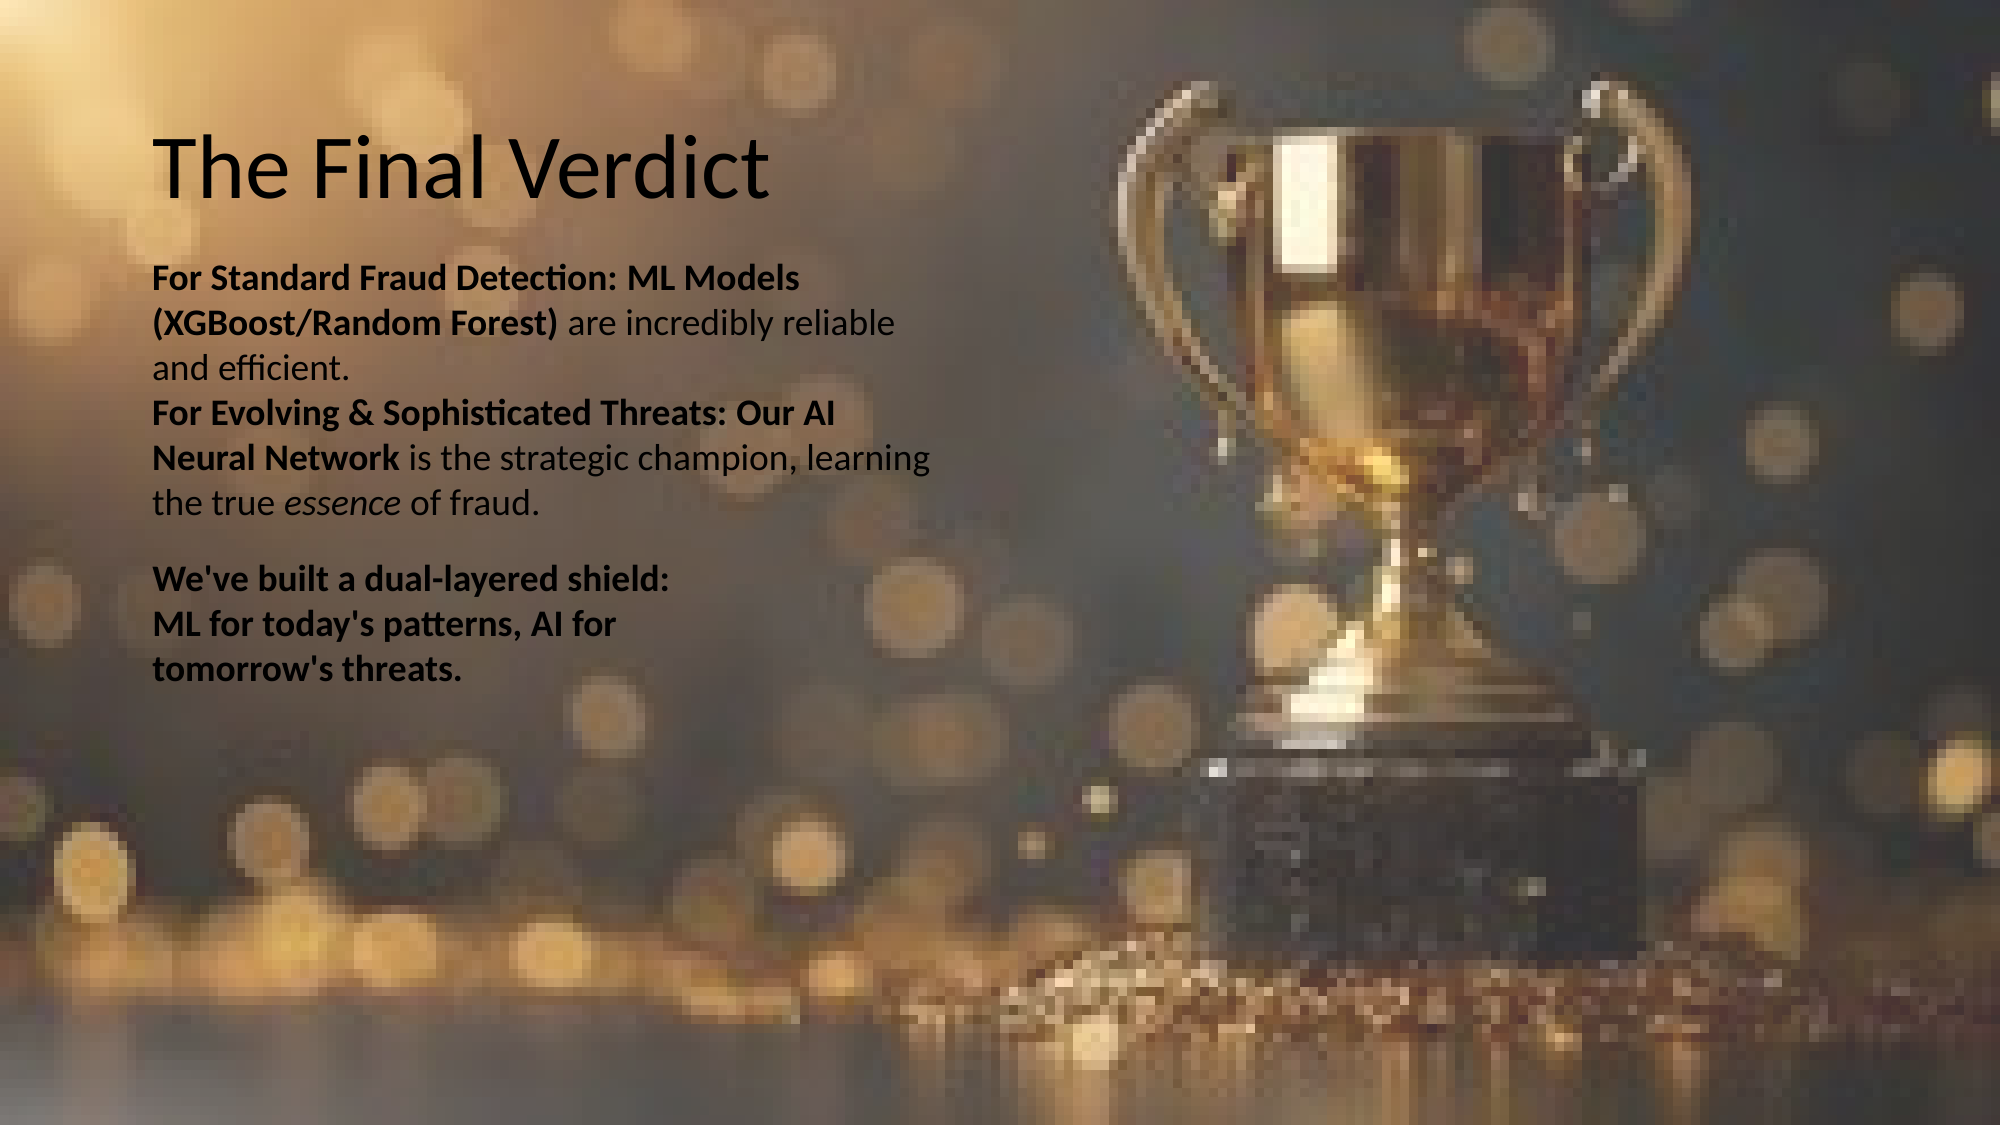

# The Final Verdict
For Standard Fraud Detection: ML Models (XGBoost/Random Forest) are incredibly reliable and efficient.
For Evolving & Sophisticated Threats: Our AI Neural Network is the strategic champion, learning the true essence of fraud.

We've built a dual-layered shield: ML for today's patterns, AI for tomorrow's threats.